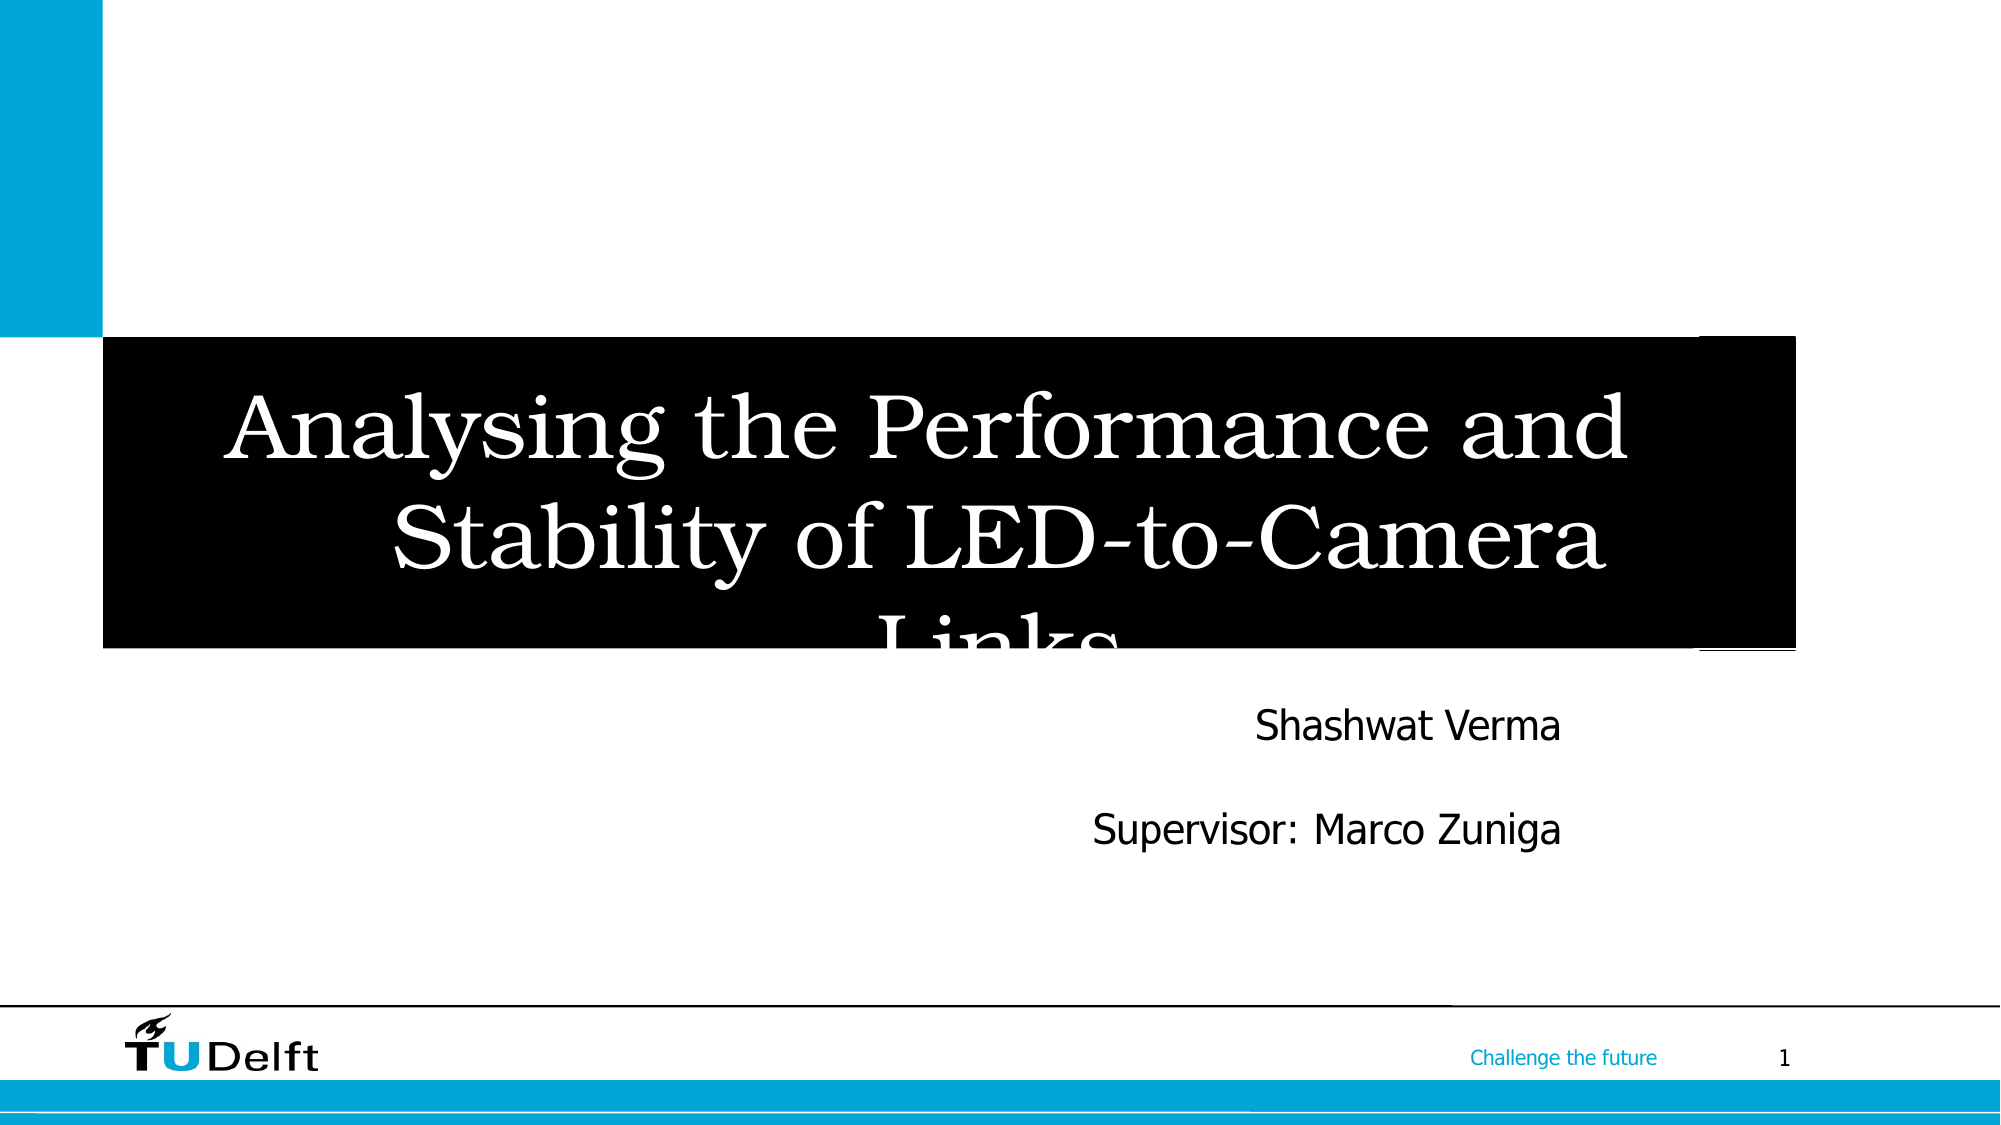

# Analysing the Performance and Stability of LED-to-Camera Links

Shashwat Verma

Supervisor: Marco Zuniga